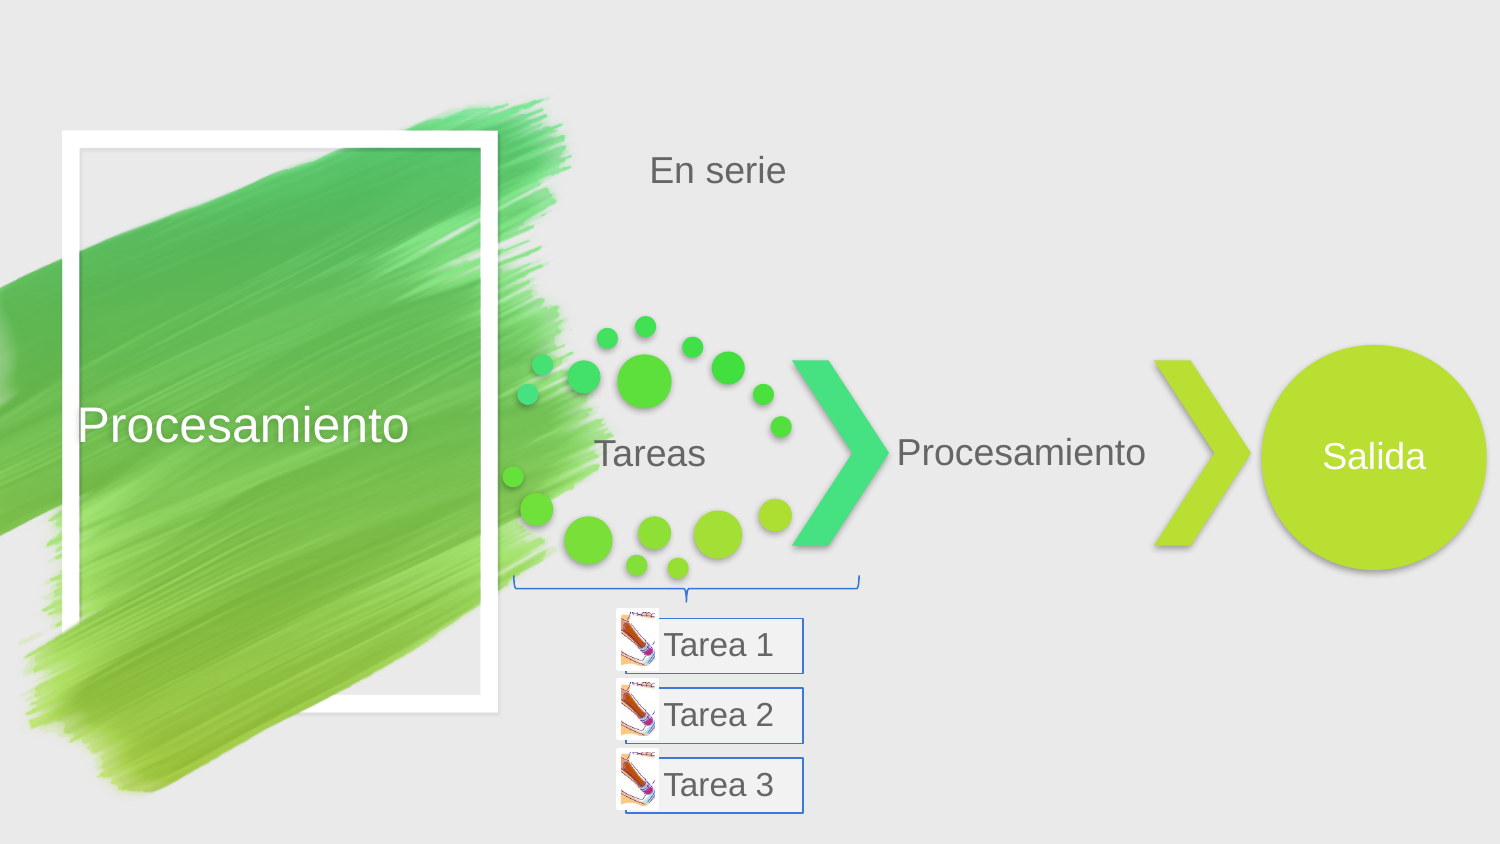

En serie

# Procesamiento
Tareas
Procesamiento
Salida

Tarea 1
Tarea 2
Tarea 3